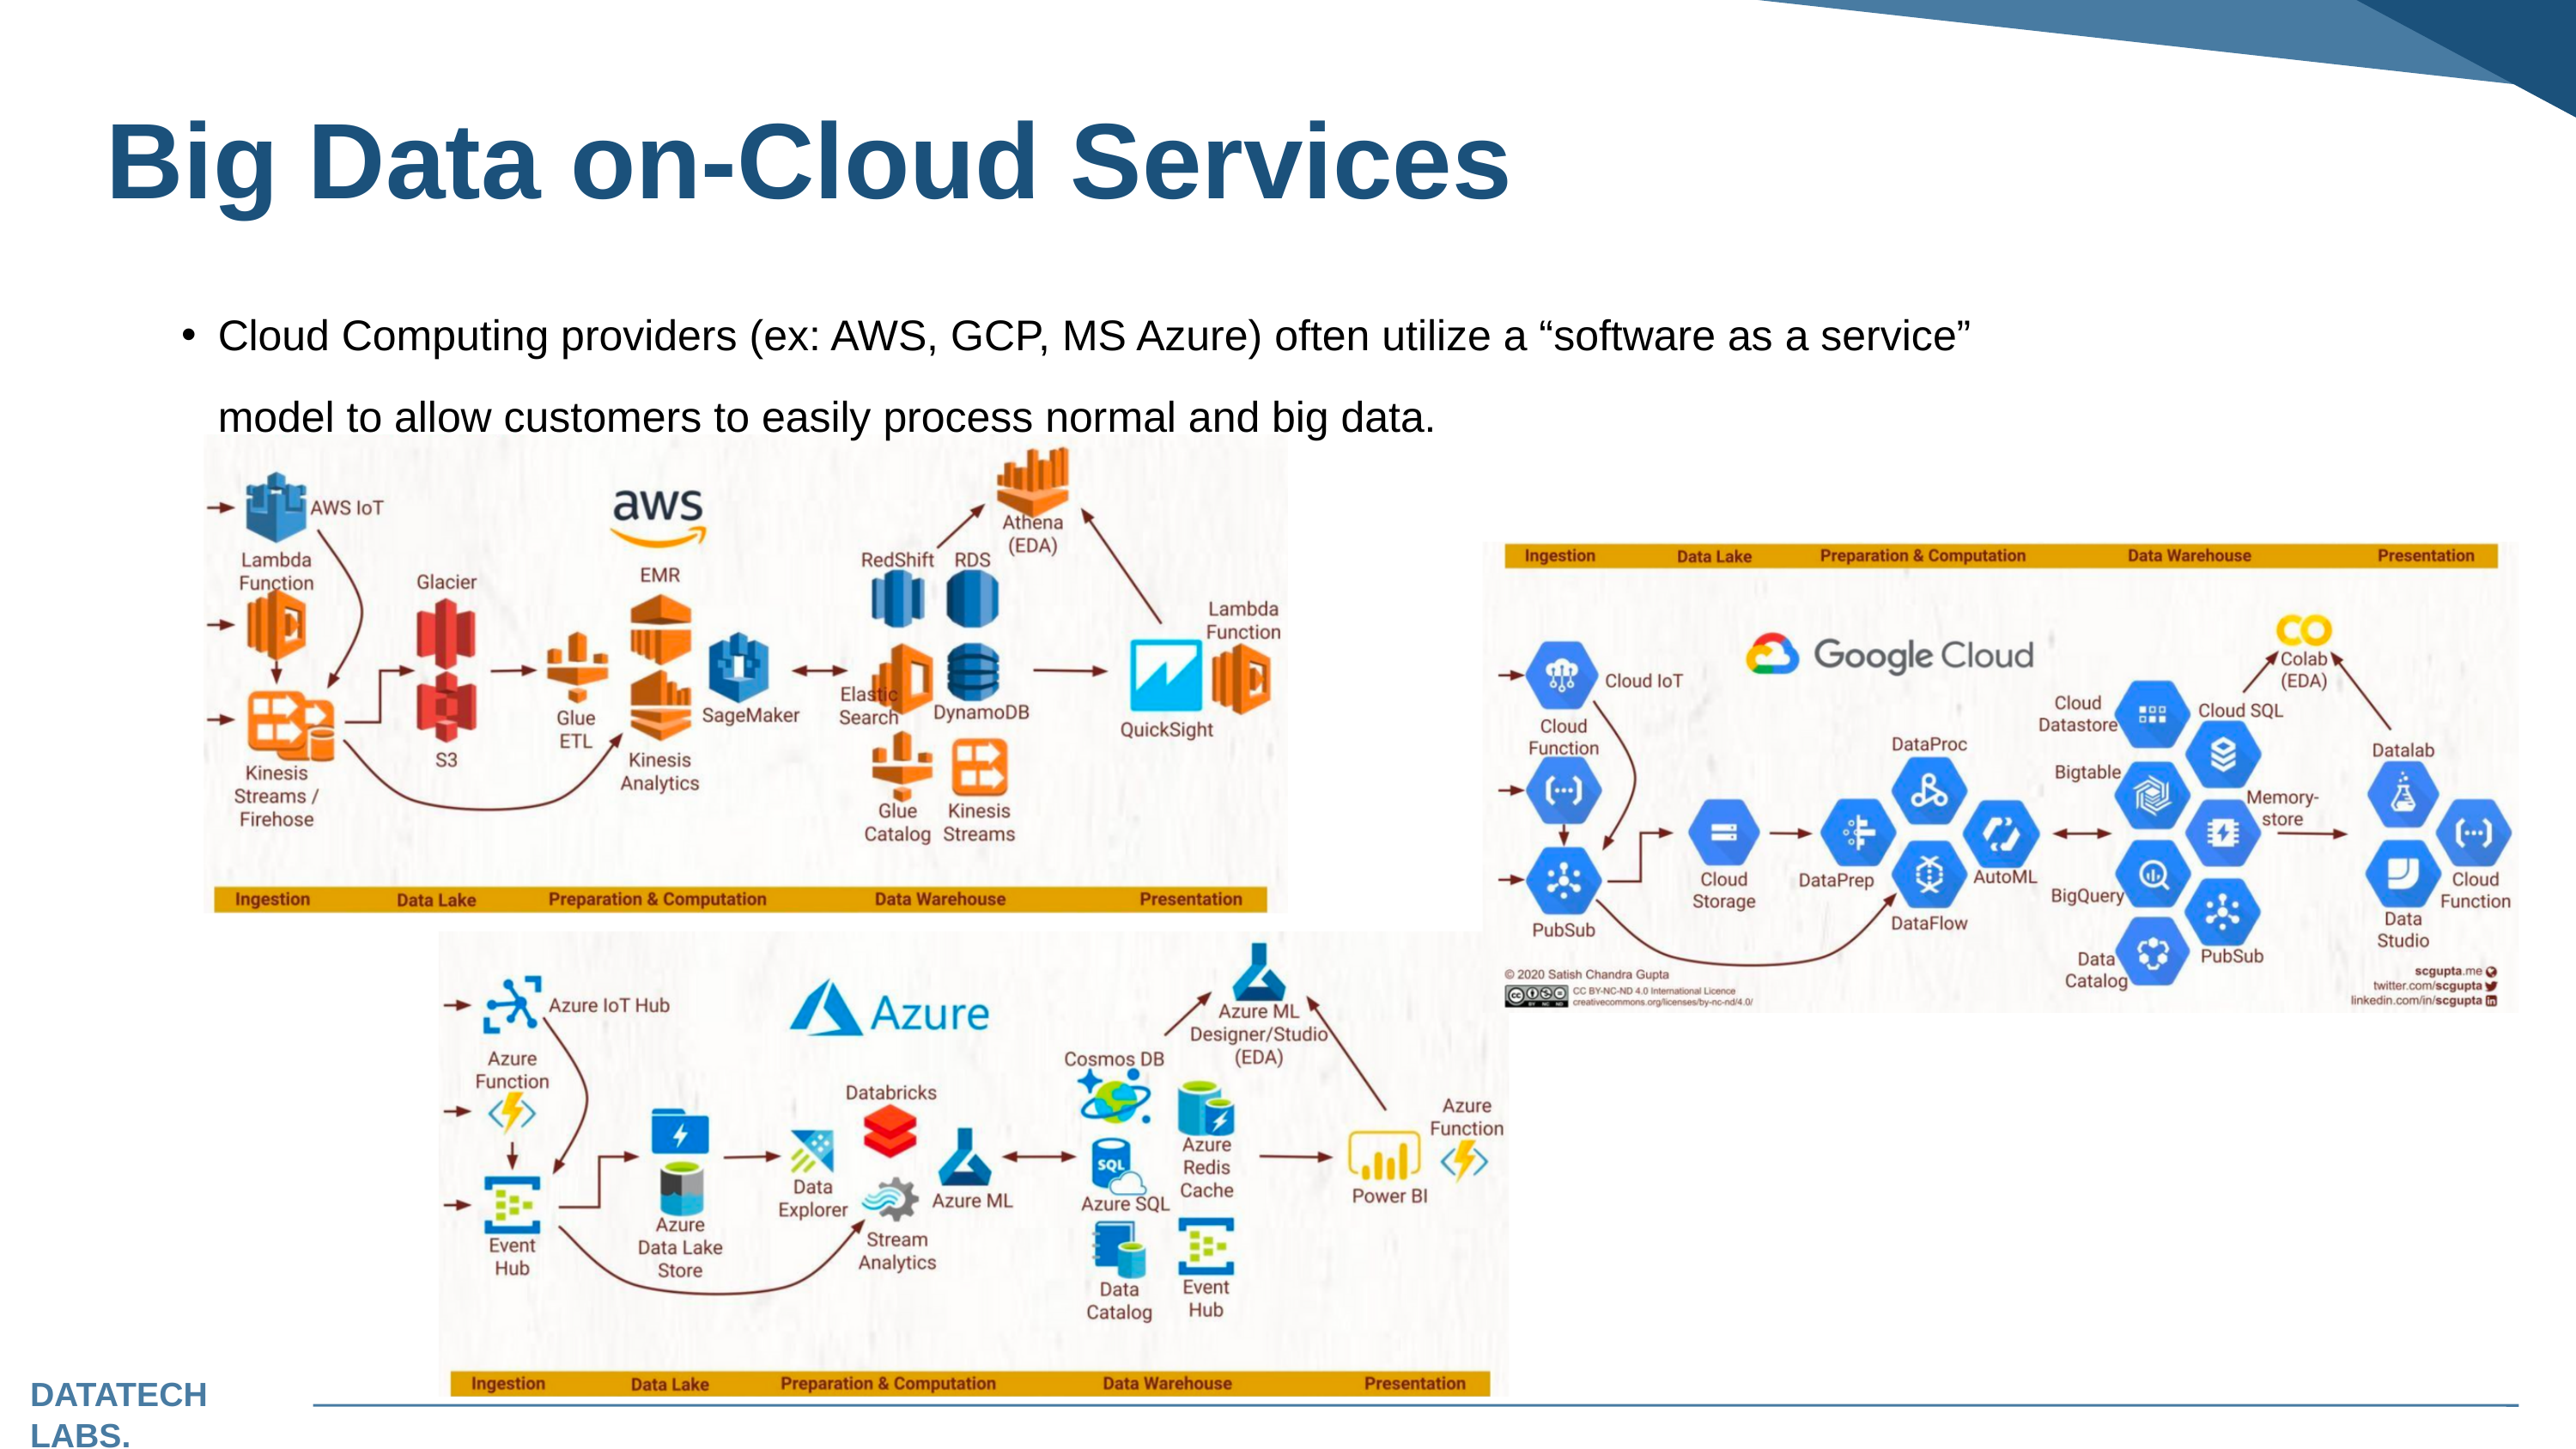

Big Data on-Cloud Services
Cloud Computing providers (ex: AWS, GCP, MS Azure) often utilize a “software as a service” model to allow customers to easily process normal and big data.

DATATECH LABS.